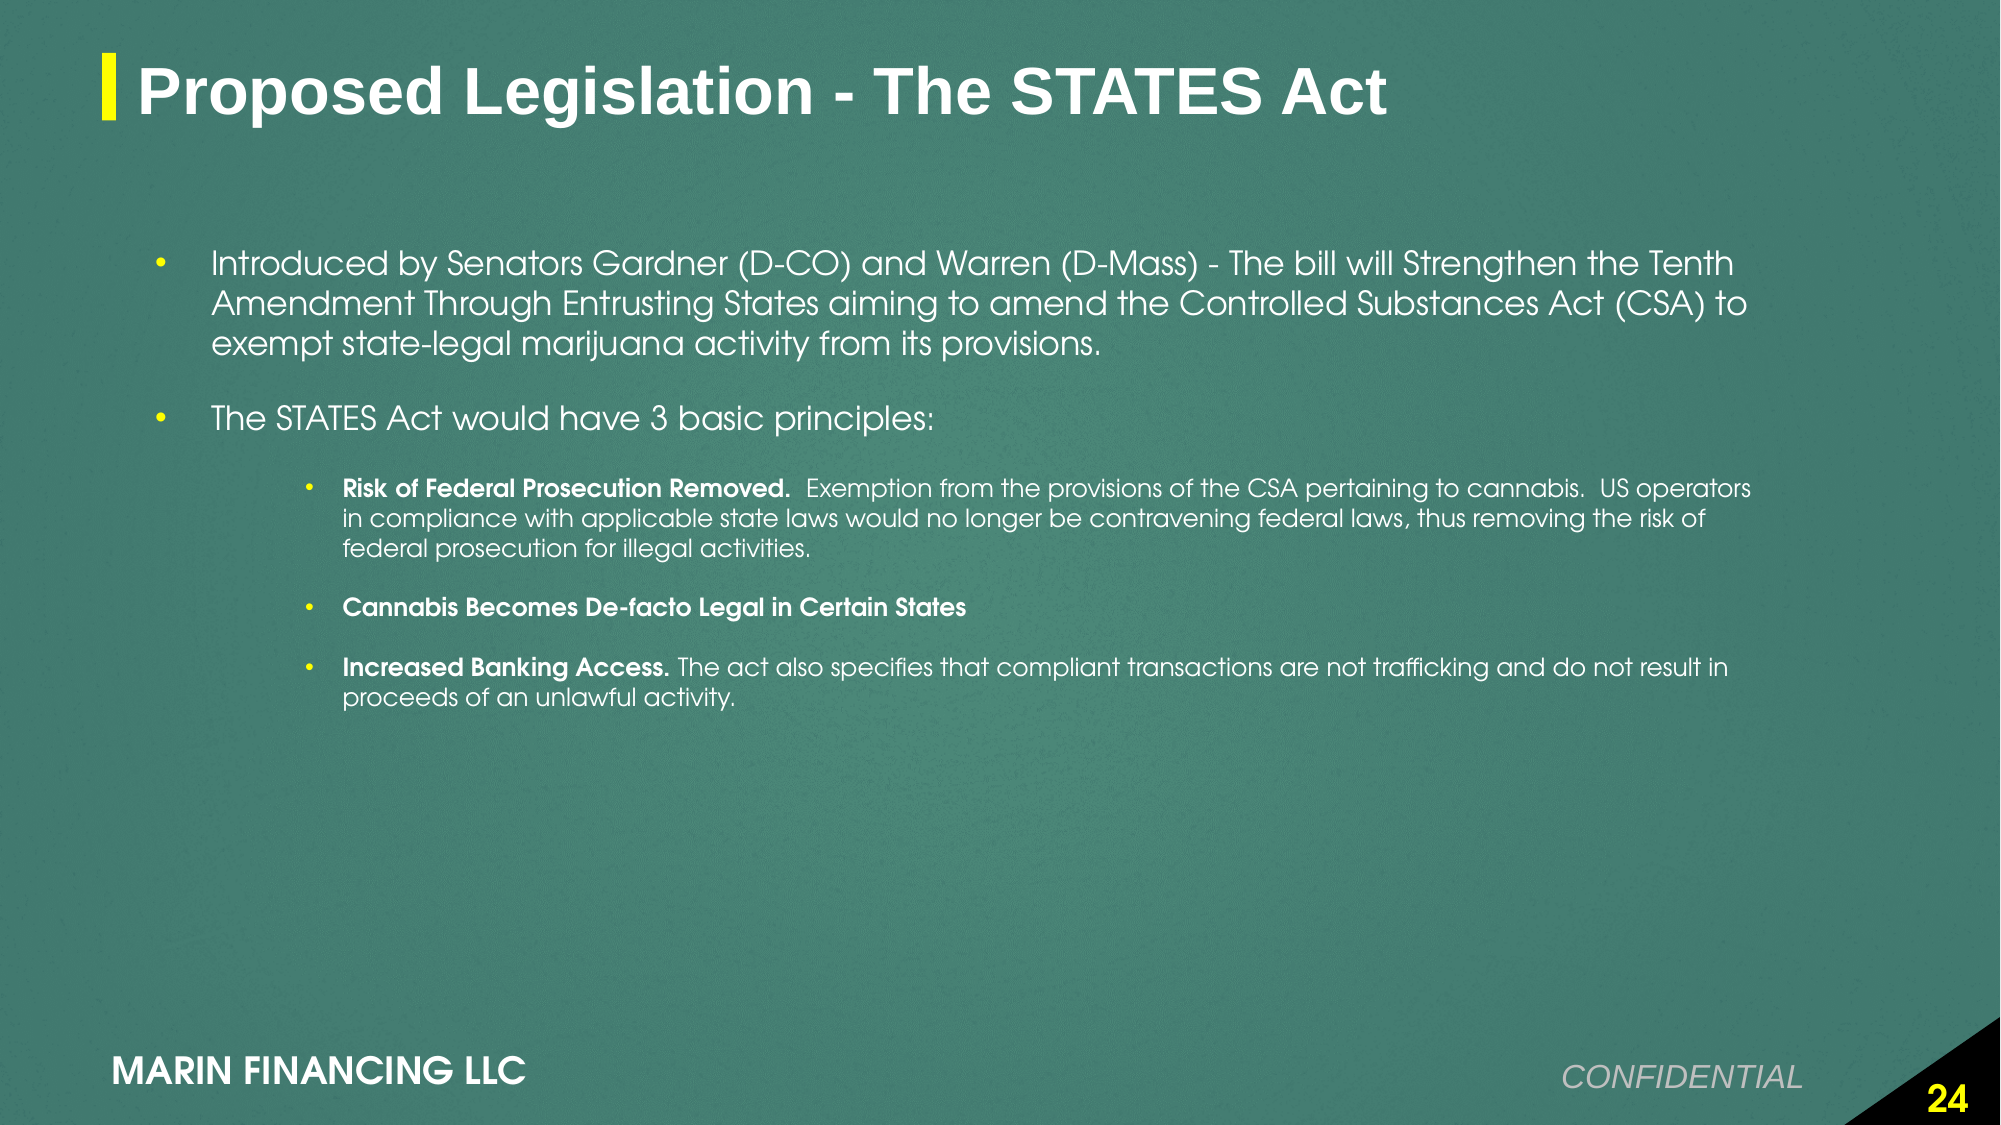

Proposed Legislation - The STATES Act

Introduced by Senators Gardner (D-CO) and Warren (D-Mass) - The bill will Strengthen the Tenth Amendment Through Entrusting States aiming to amend the Controlled Substances Act (CSA) to exempt state-legal marijuana activity from its provisions.

The STATES Act would have 3 basic principles:

Risk of Federal Prosecution Removed.  Exemption from the provisions of the CSA pertaining to cannabis.  US operators in compliance with applicable state laws would no longer be contravening federal laws, thus removing the risk of federal prosecution for illegal activities.

Cannabis Becomes De-facto Legal in Certain States

Increased Banking Access. The act also specifies that compliant transactions are not trafficking and do not result in proceeds of an unlawful activity.

24
MARIN FINANCING LLC
CONFIDENTIAL